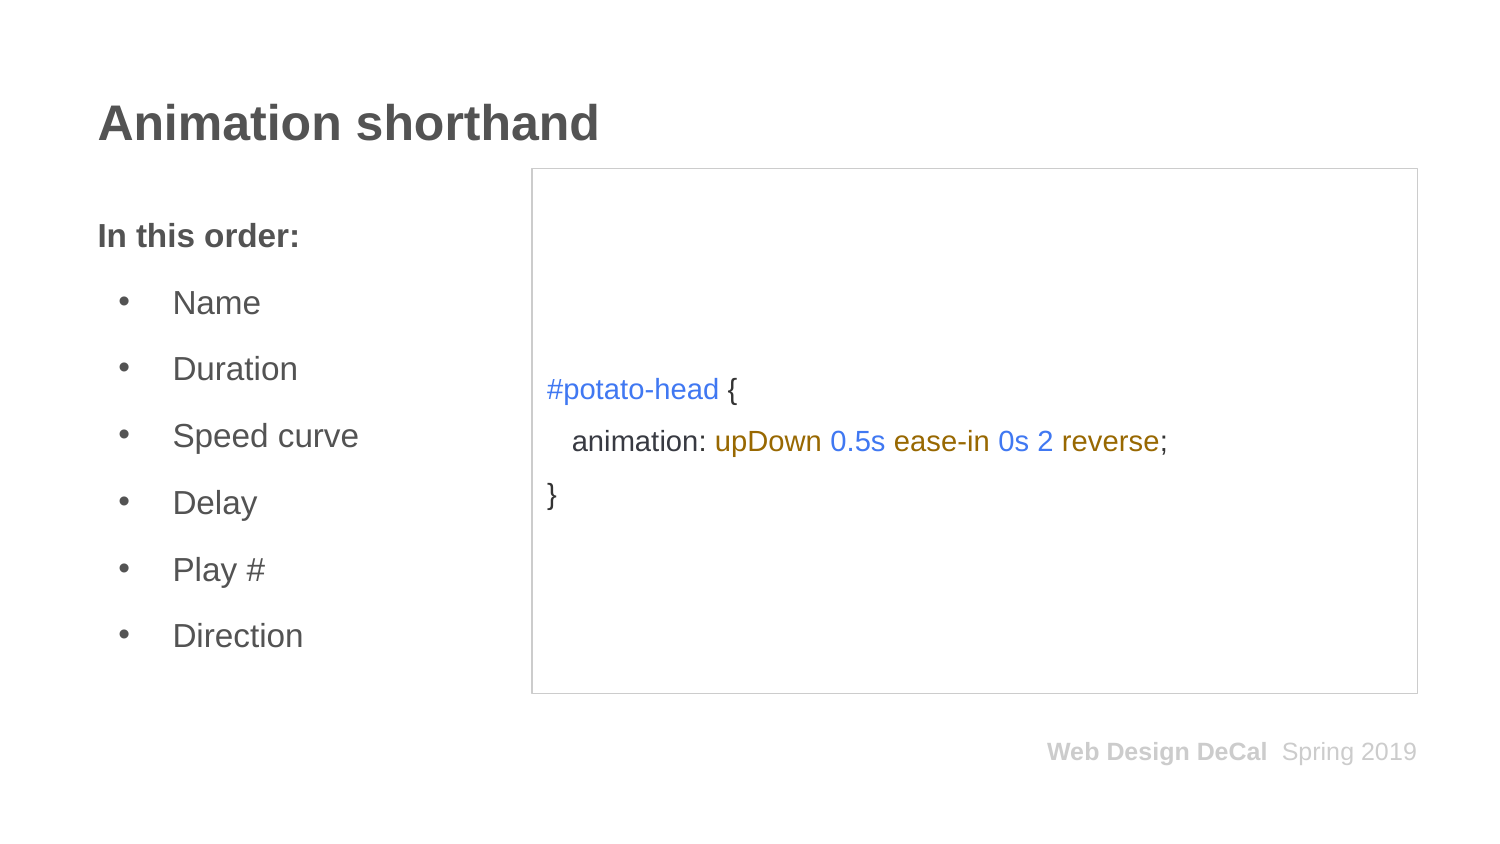

# Animation shorthand
In this order:
Name
Duration
Speed curve
Delay
Play #
Direction
#potato-head {
   animation: upDown 0.5s ease-in 0s 2 reverse;
}